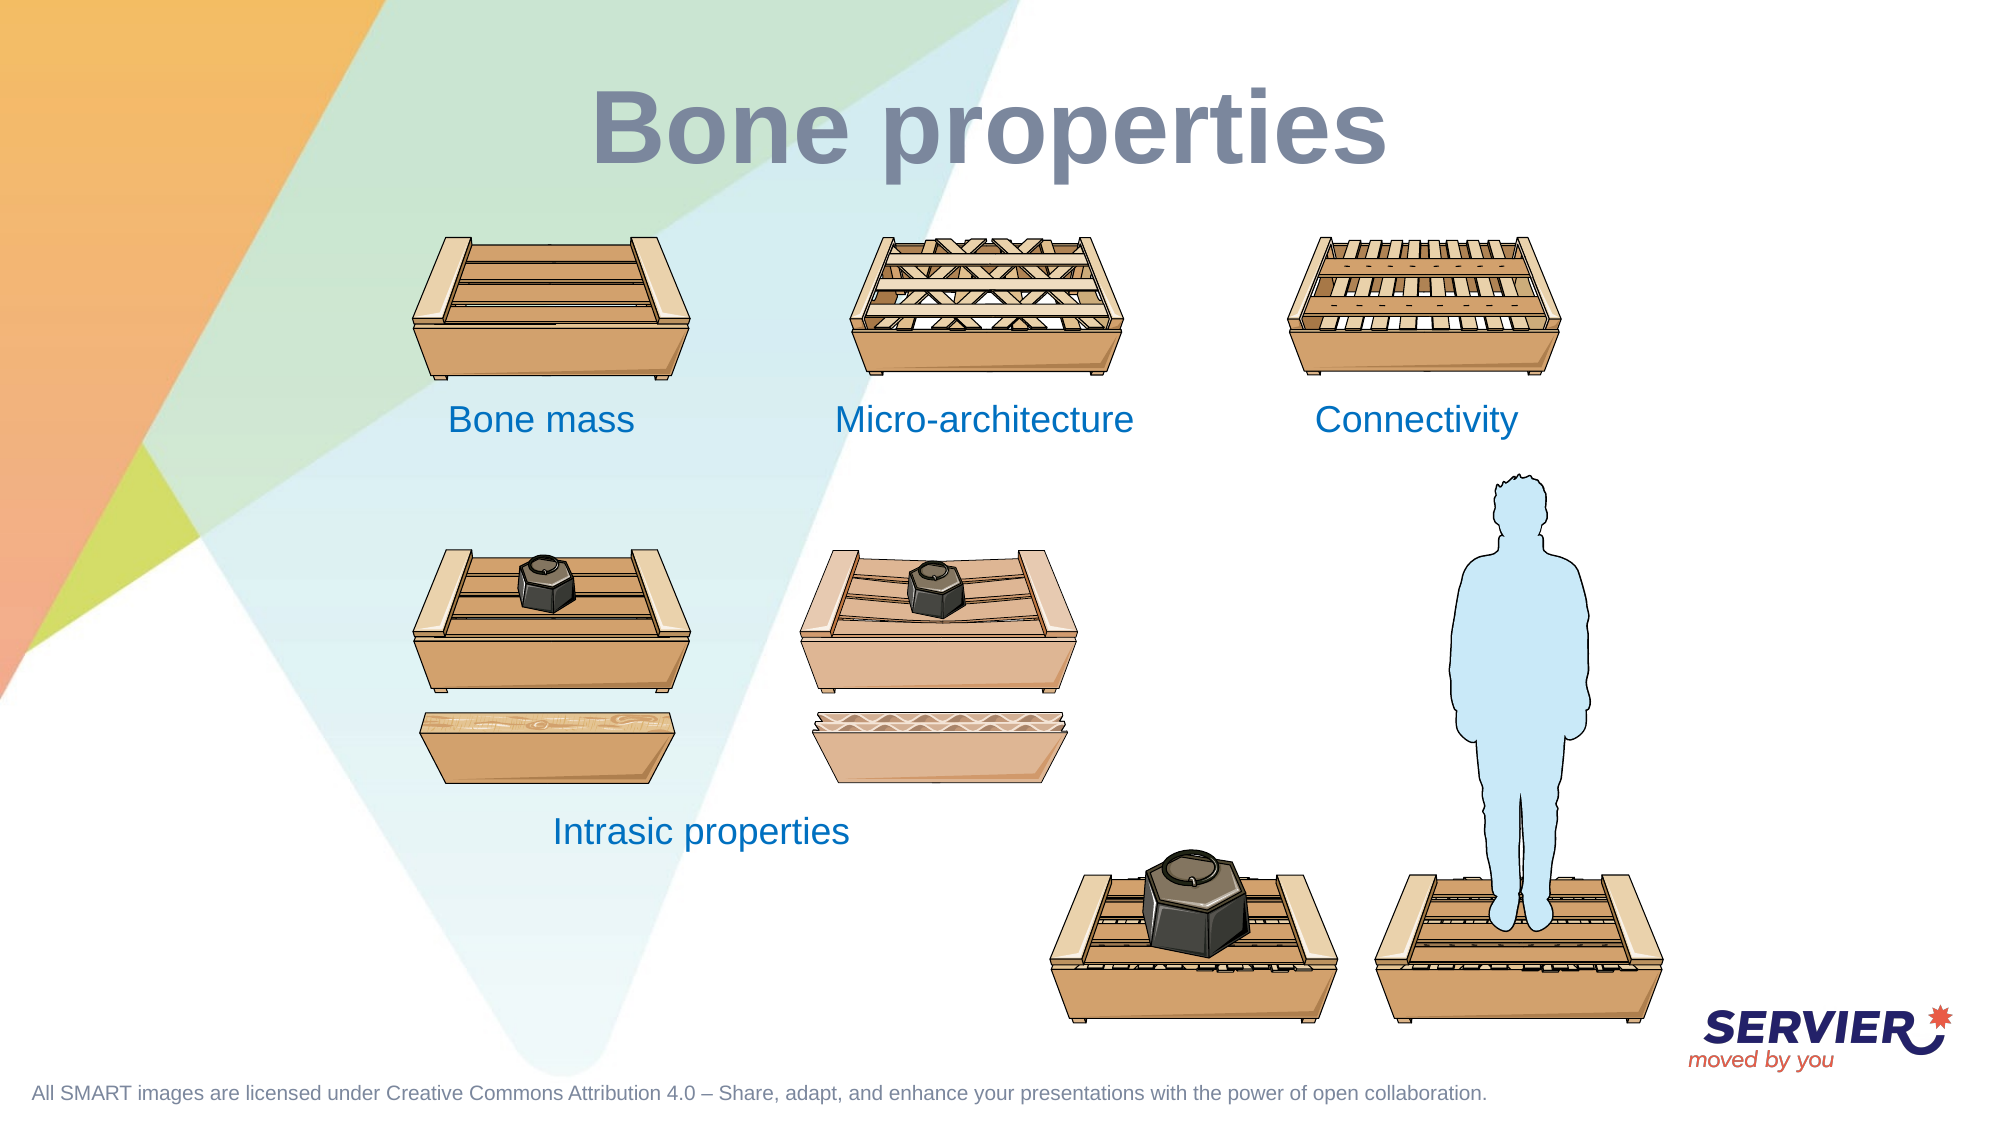

# Bone properties

Bone mass
Micro-architecture
Connectivity

Intrasic properties